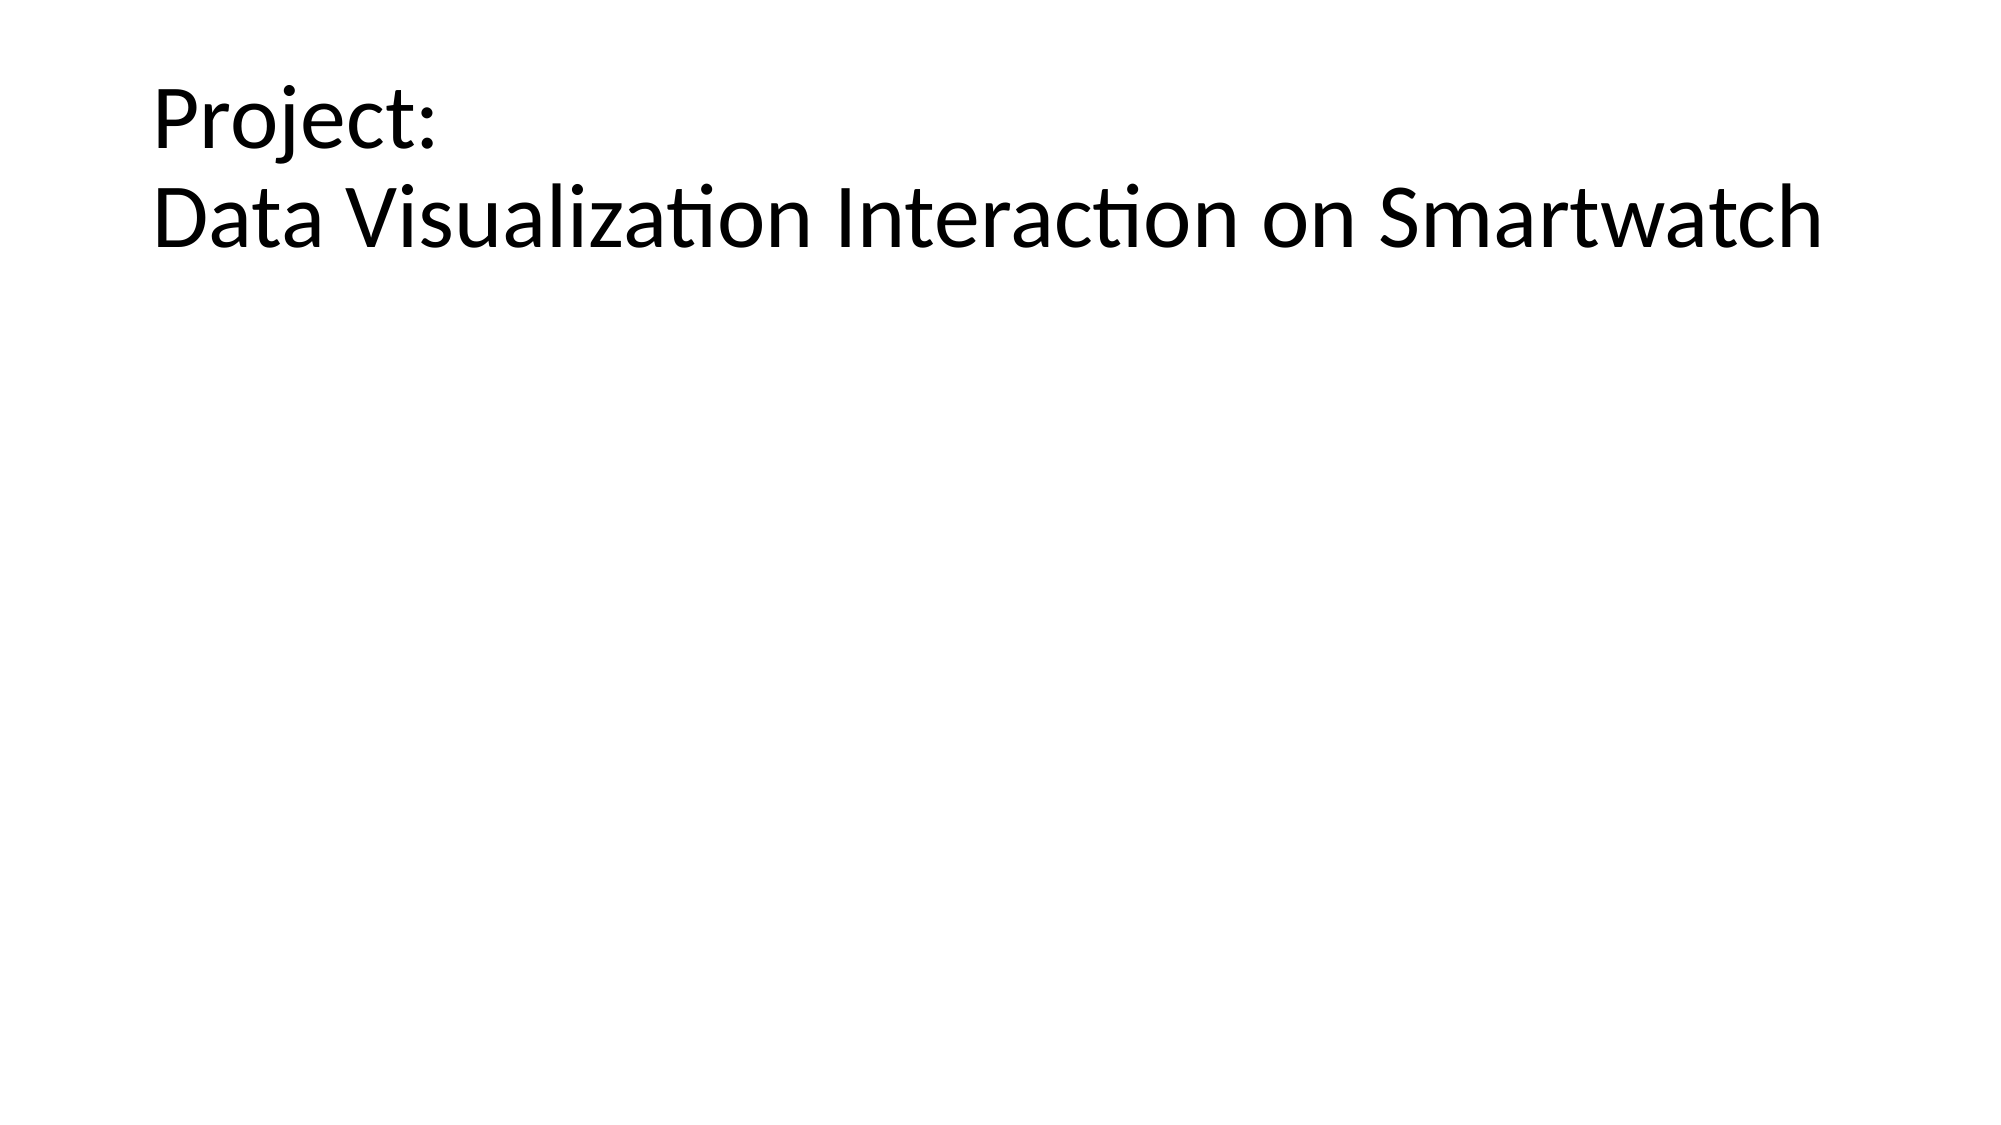

# Project: Data Visualization Interaction on Smartwatch